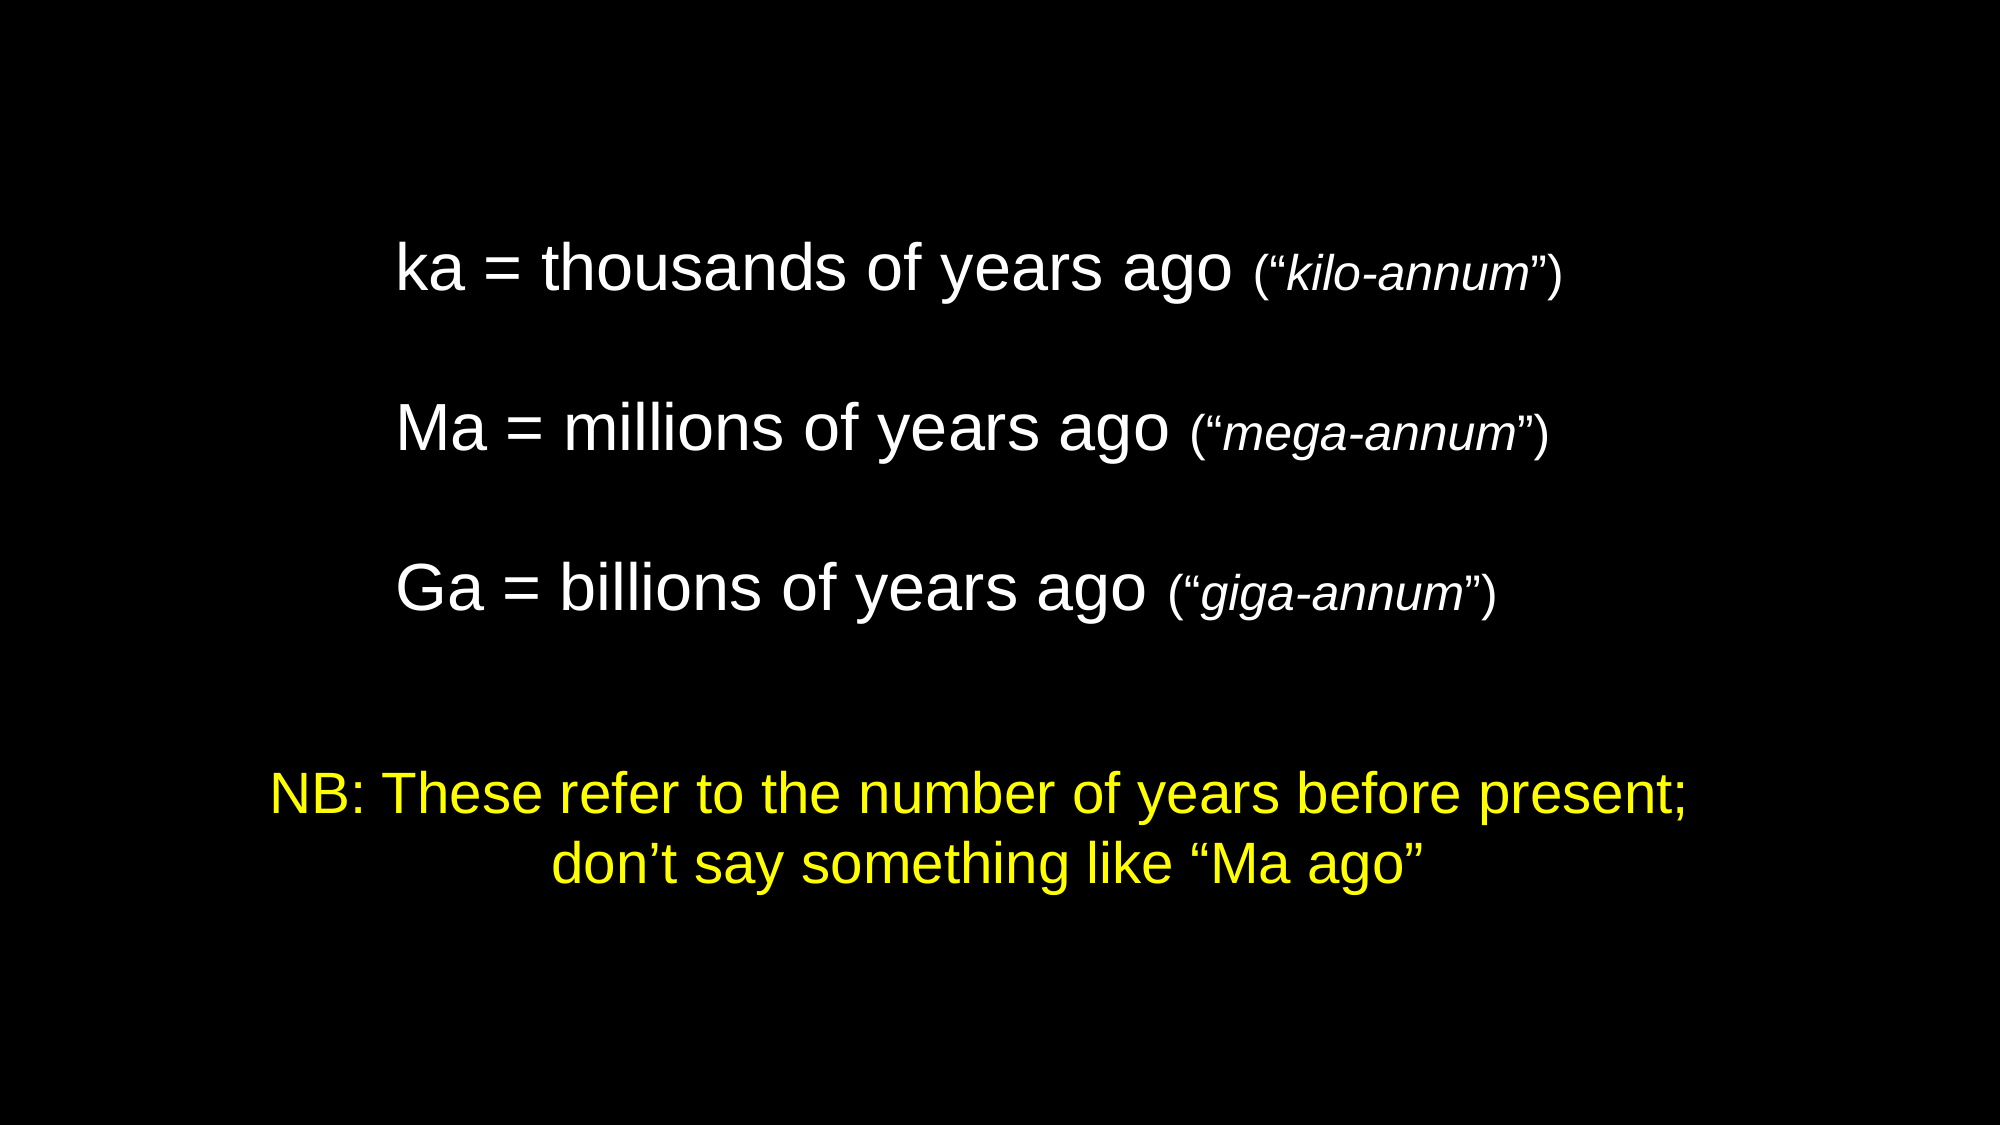

ka = thousands of years ago (“kilo-annum”)

Ma = millions of years ago (“mega-annum”)

Ga = billions of years ago (“giga-annum”)
NB: These refer to the number of years before present;
don’t say something like “Ma ago”